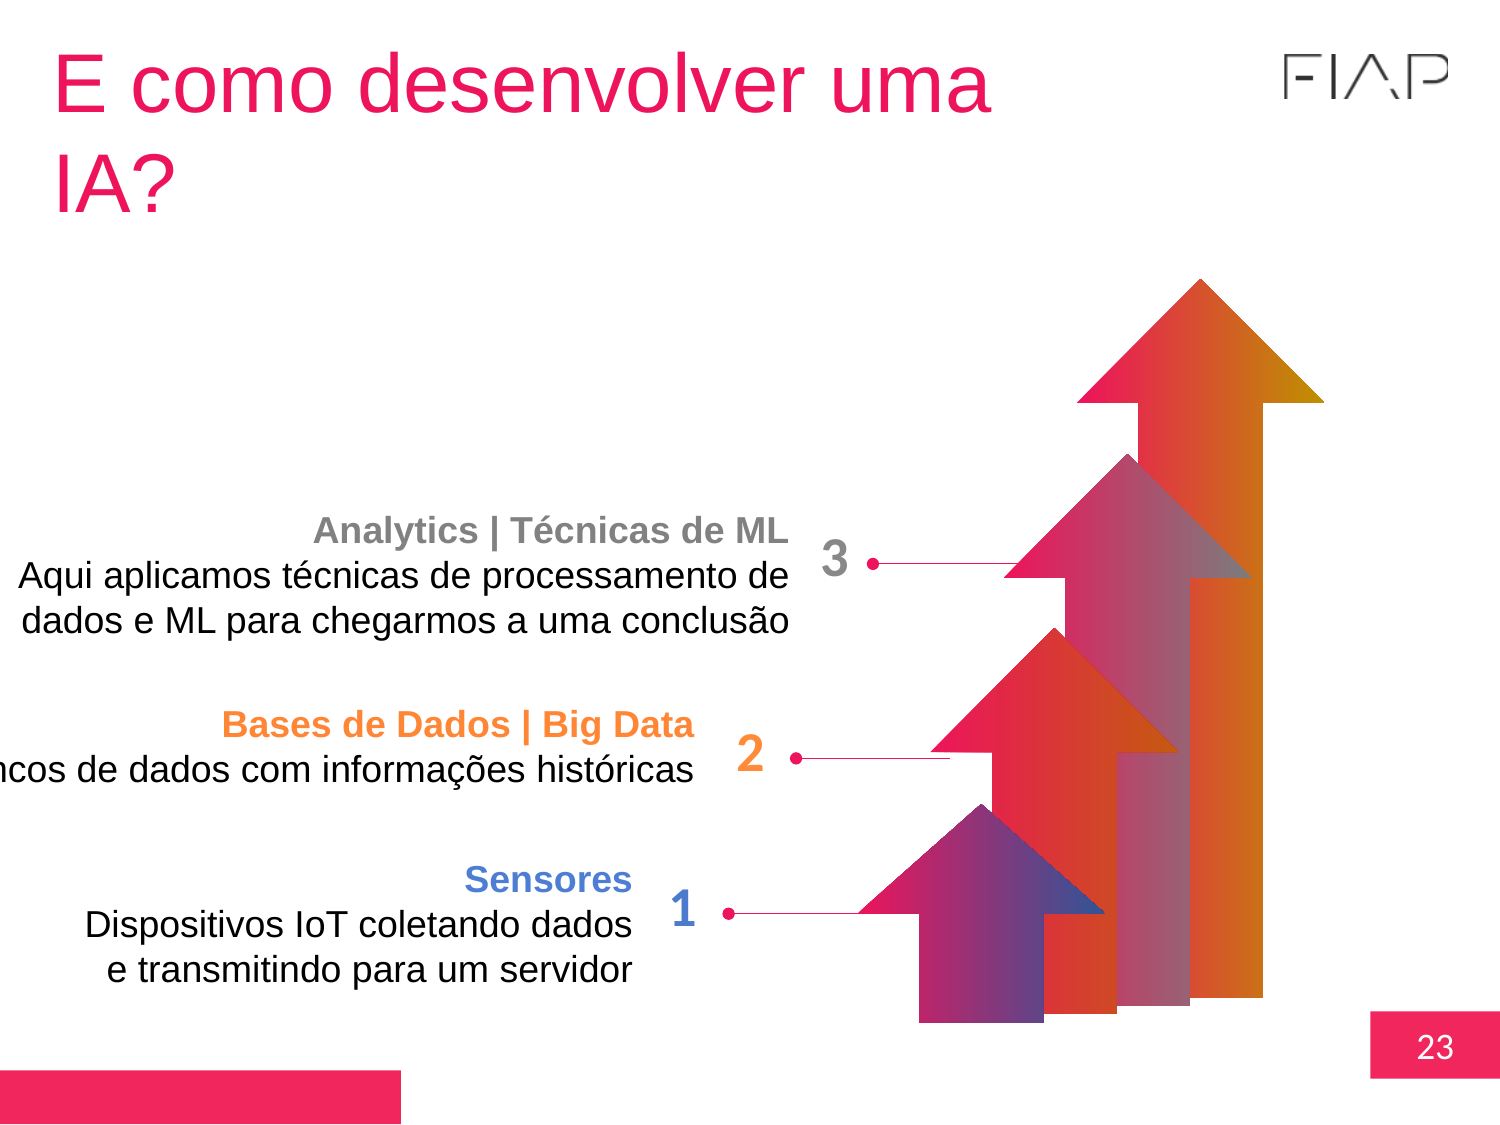

E como desenvolver uma IA?

Analytics | Técnicas de ML
Aqui aplicamos técnicas de processamento de dados e ML para chegarmos a uma conclusão
3

Bases de Dados | Big Data
Bancos de dados com informações históricas
2

Sensores
Dispositivos IoT coletando dados e transmitindo para um servidor
1